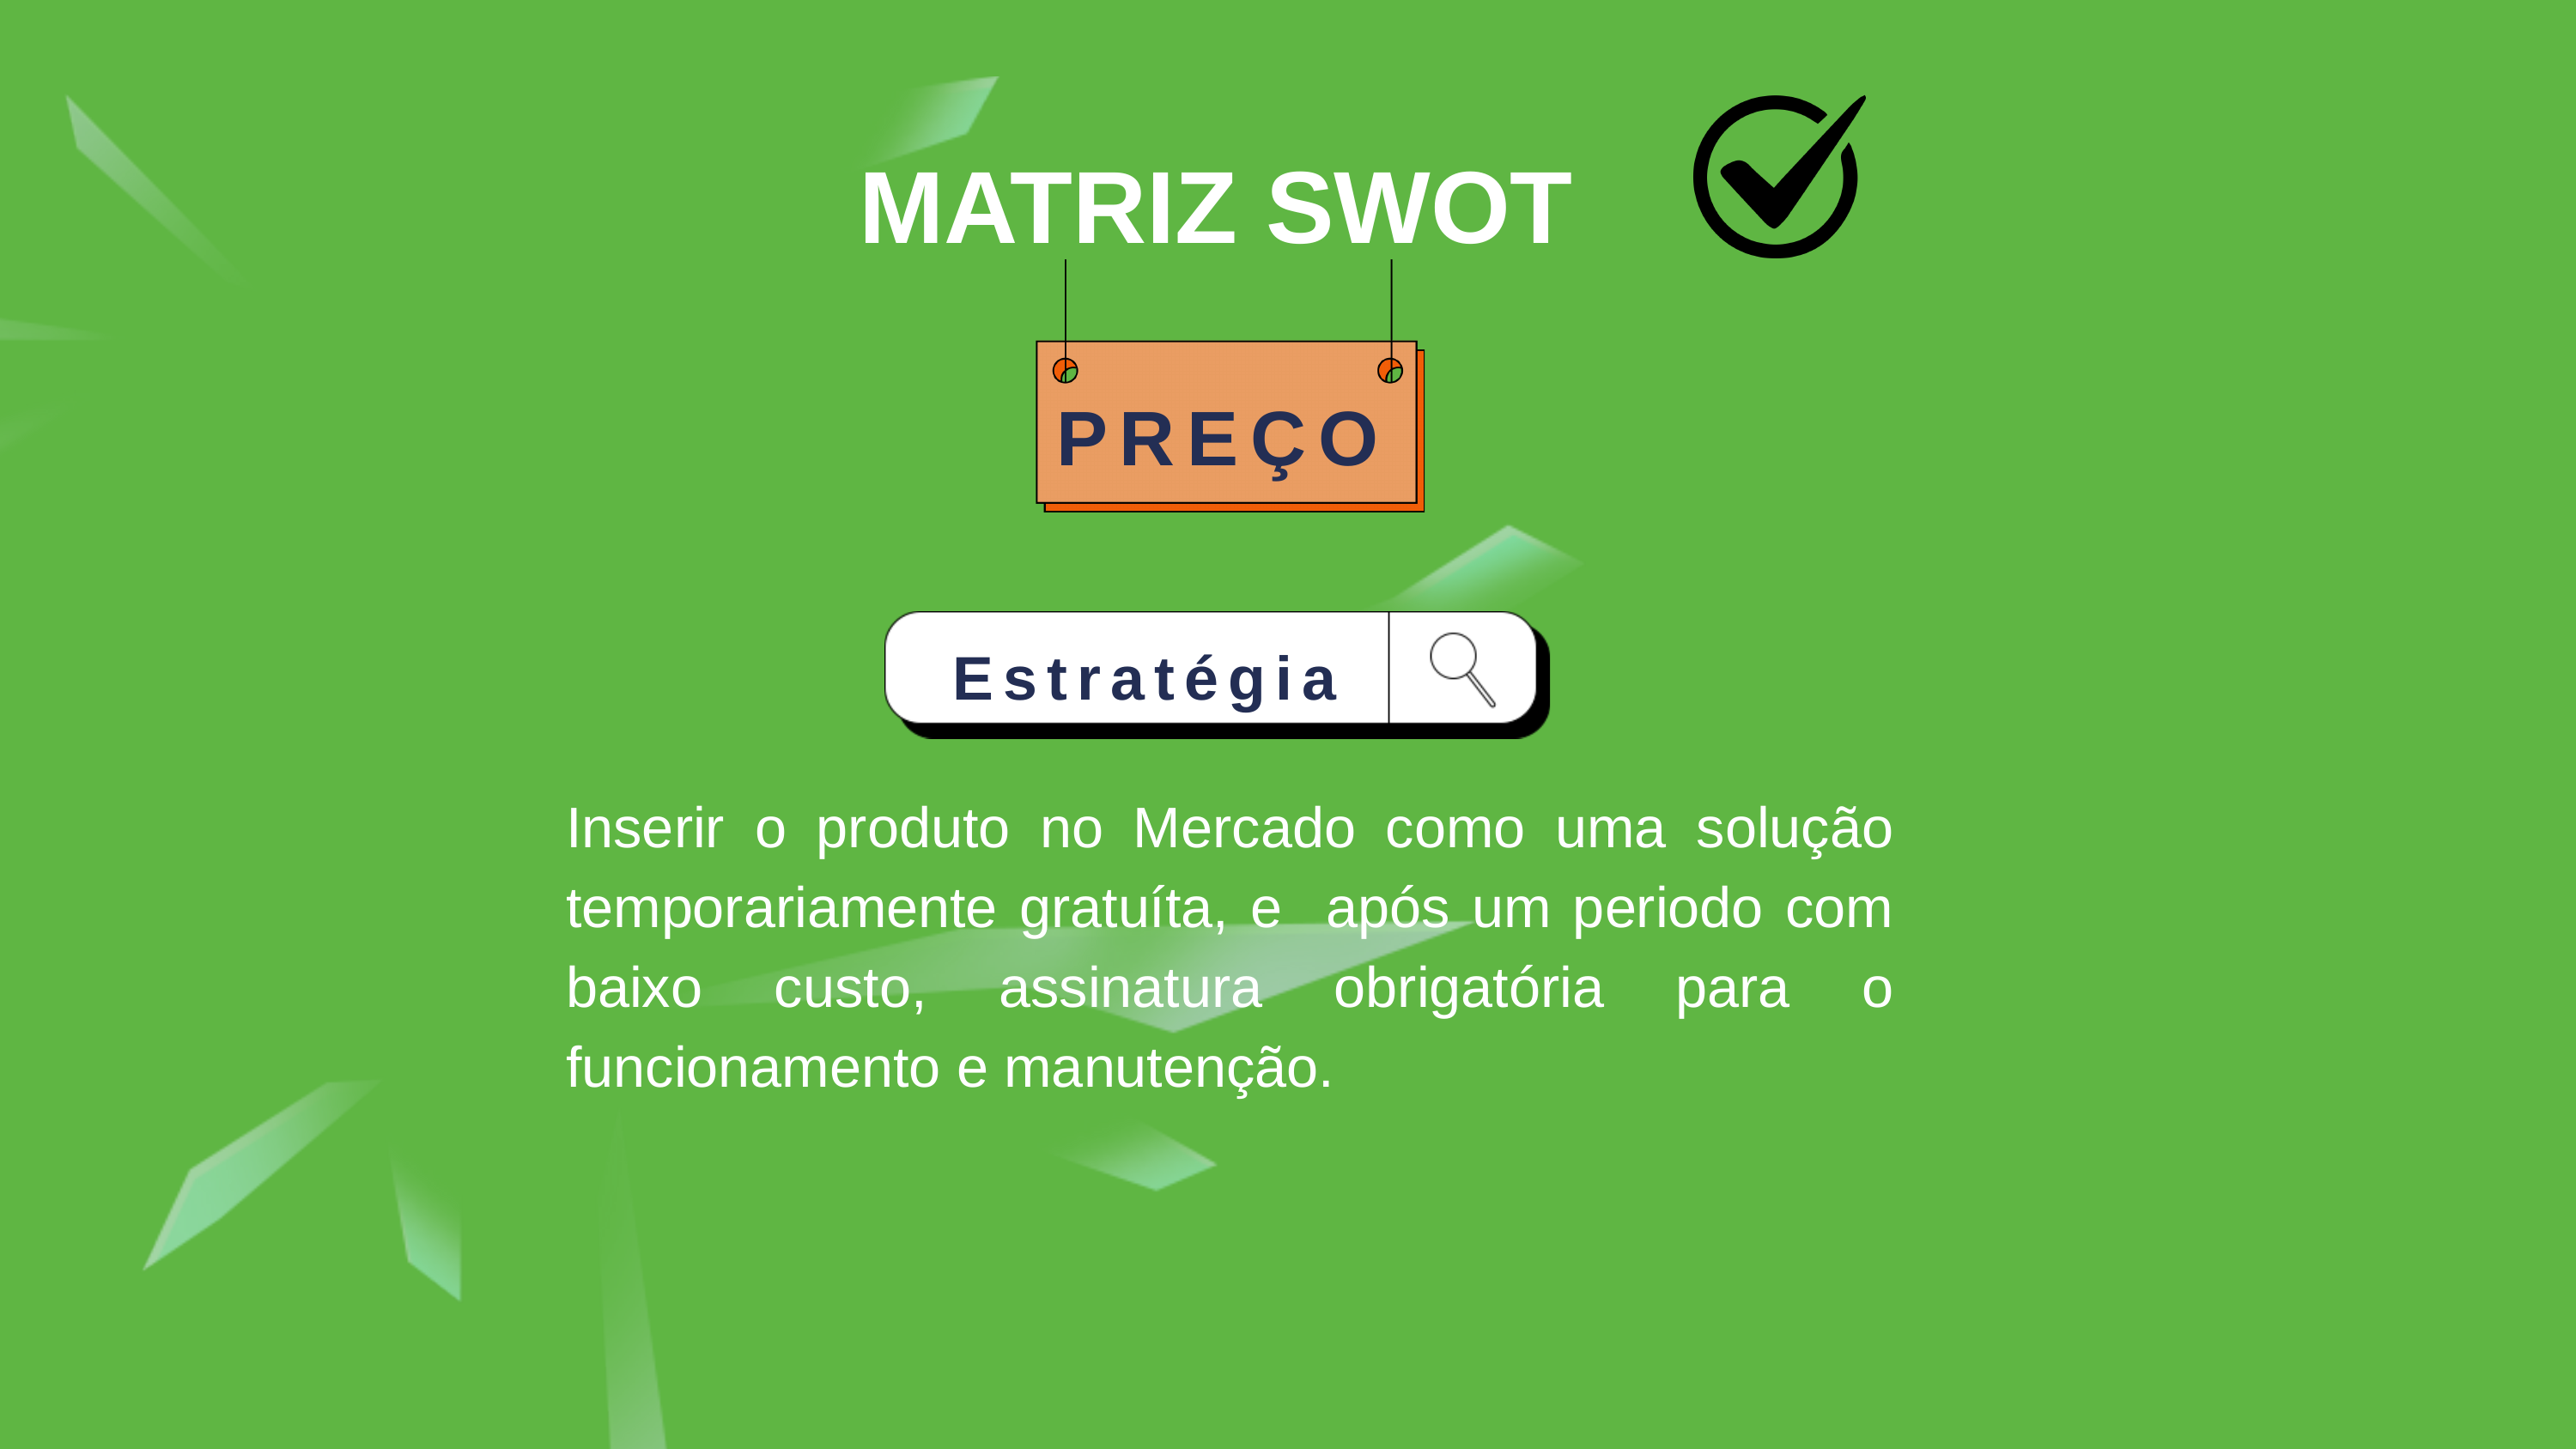

MATRIZ SWOT

PREÇO

Estratégia
Inserir o produto no Mercado como uma solução temporariamente gratuíta, e  após um periodo com baixo custo, assinatura obrigatória para o funcionamento e manutenção.